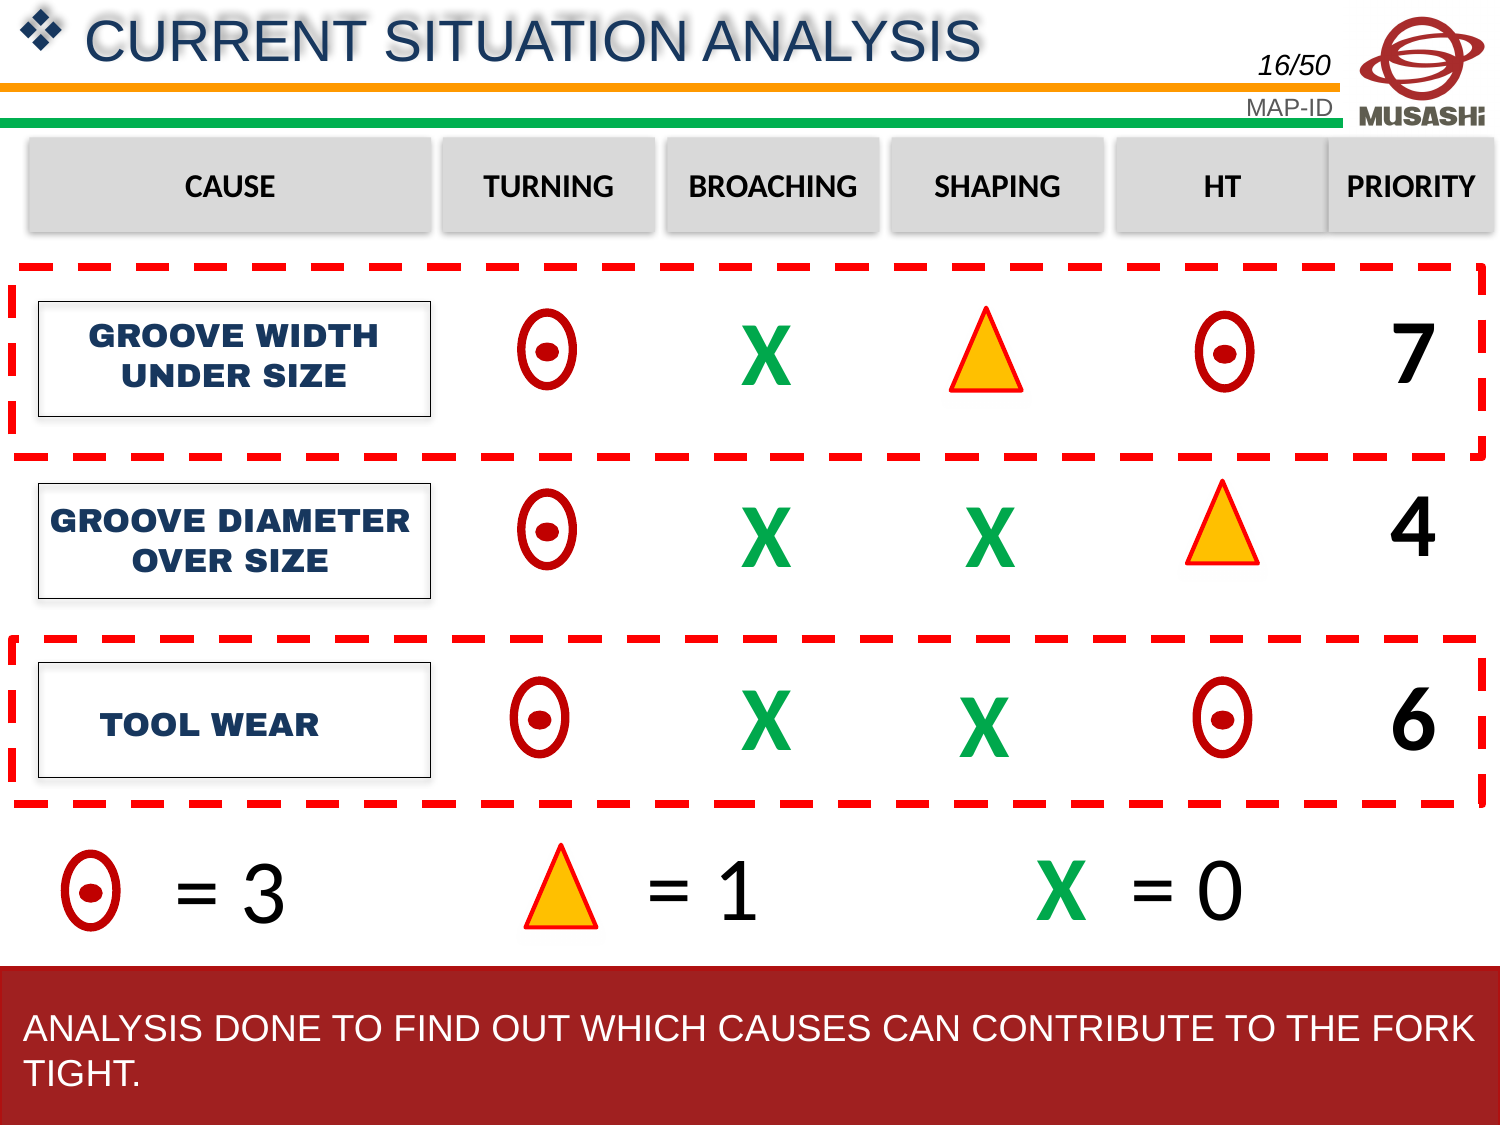

CURRENT SITUATION ANALYSIS
CAUSE
TURNING
BROACHING
SHAPING
HT
PRIORITY

7
X

GROOVE WIDTH UNDER SIZE

4
X
X

GROOVE DIAMETER
OVER SIZE

X
6
X

TOOL WEAR
= 1
X
= 0
= 3

ANALYSIS DONE TO FIND OUT WHICH CAUSES CAN CONTRIBUTE TO THE FORK TIGHT.